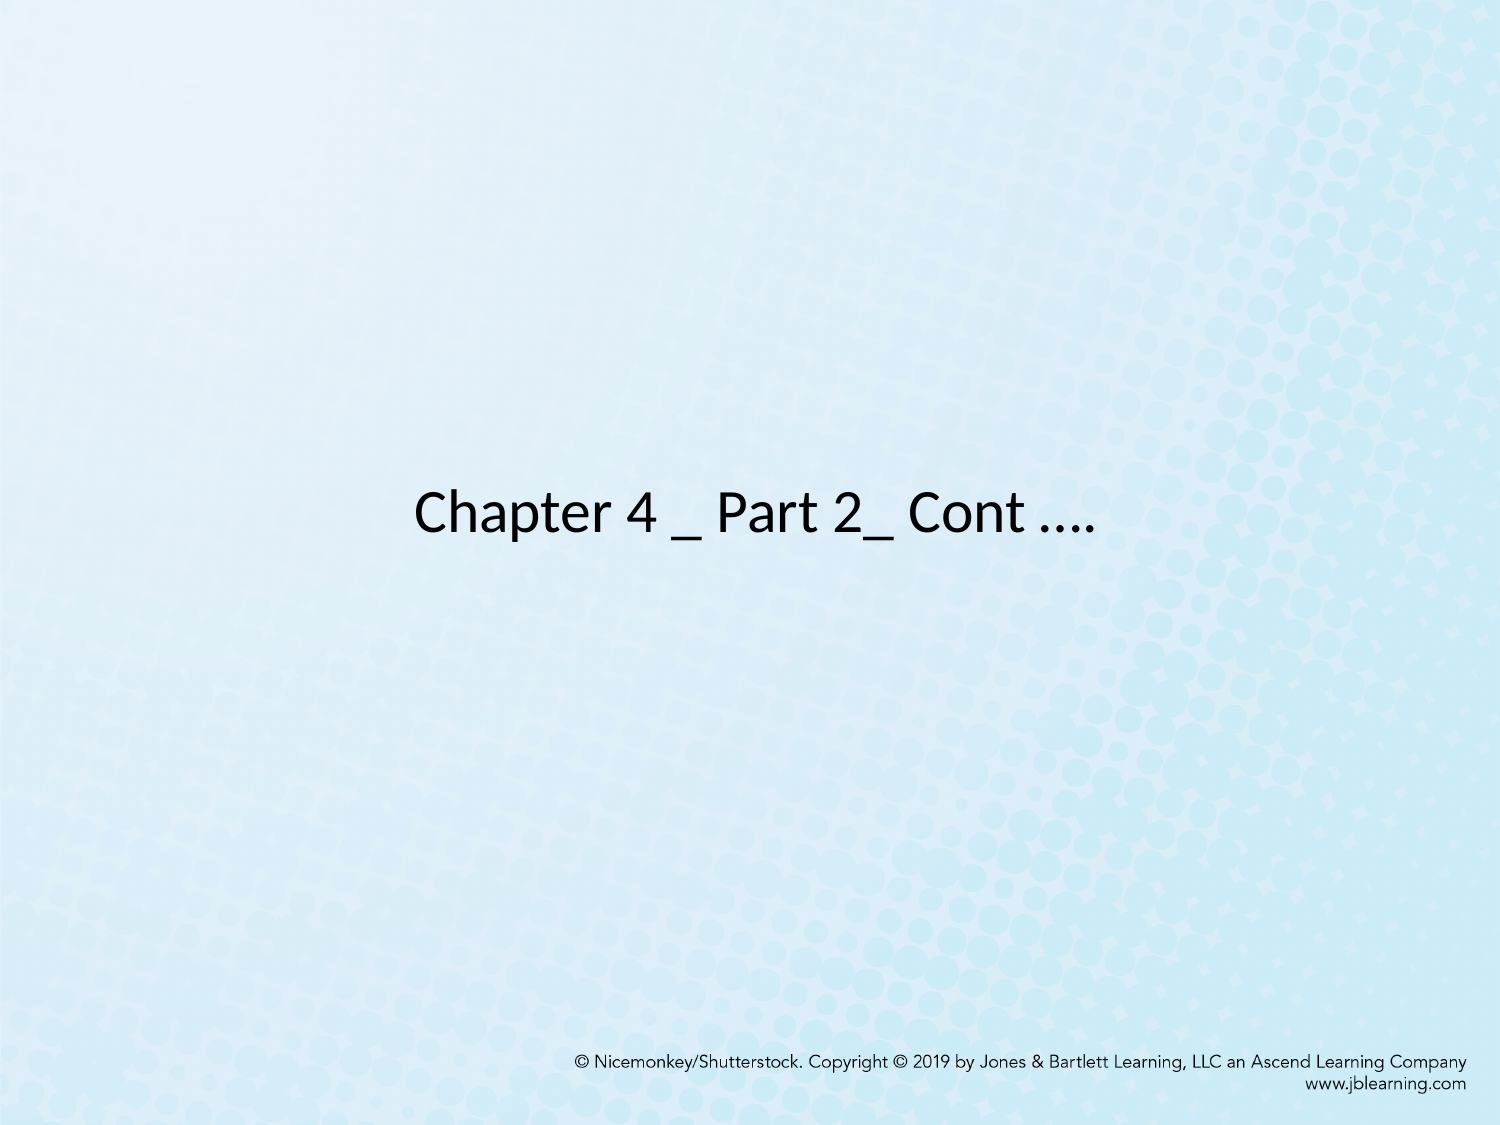

# Chapter 4 _ Part 2_ Cont ….